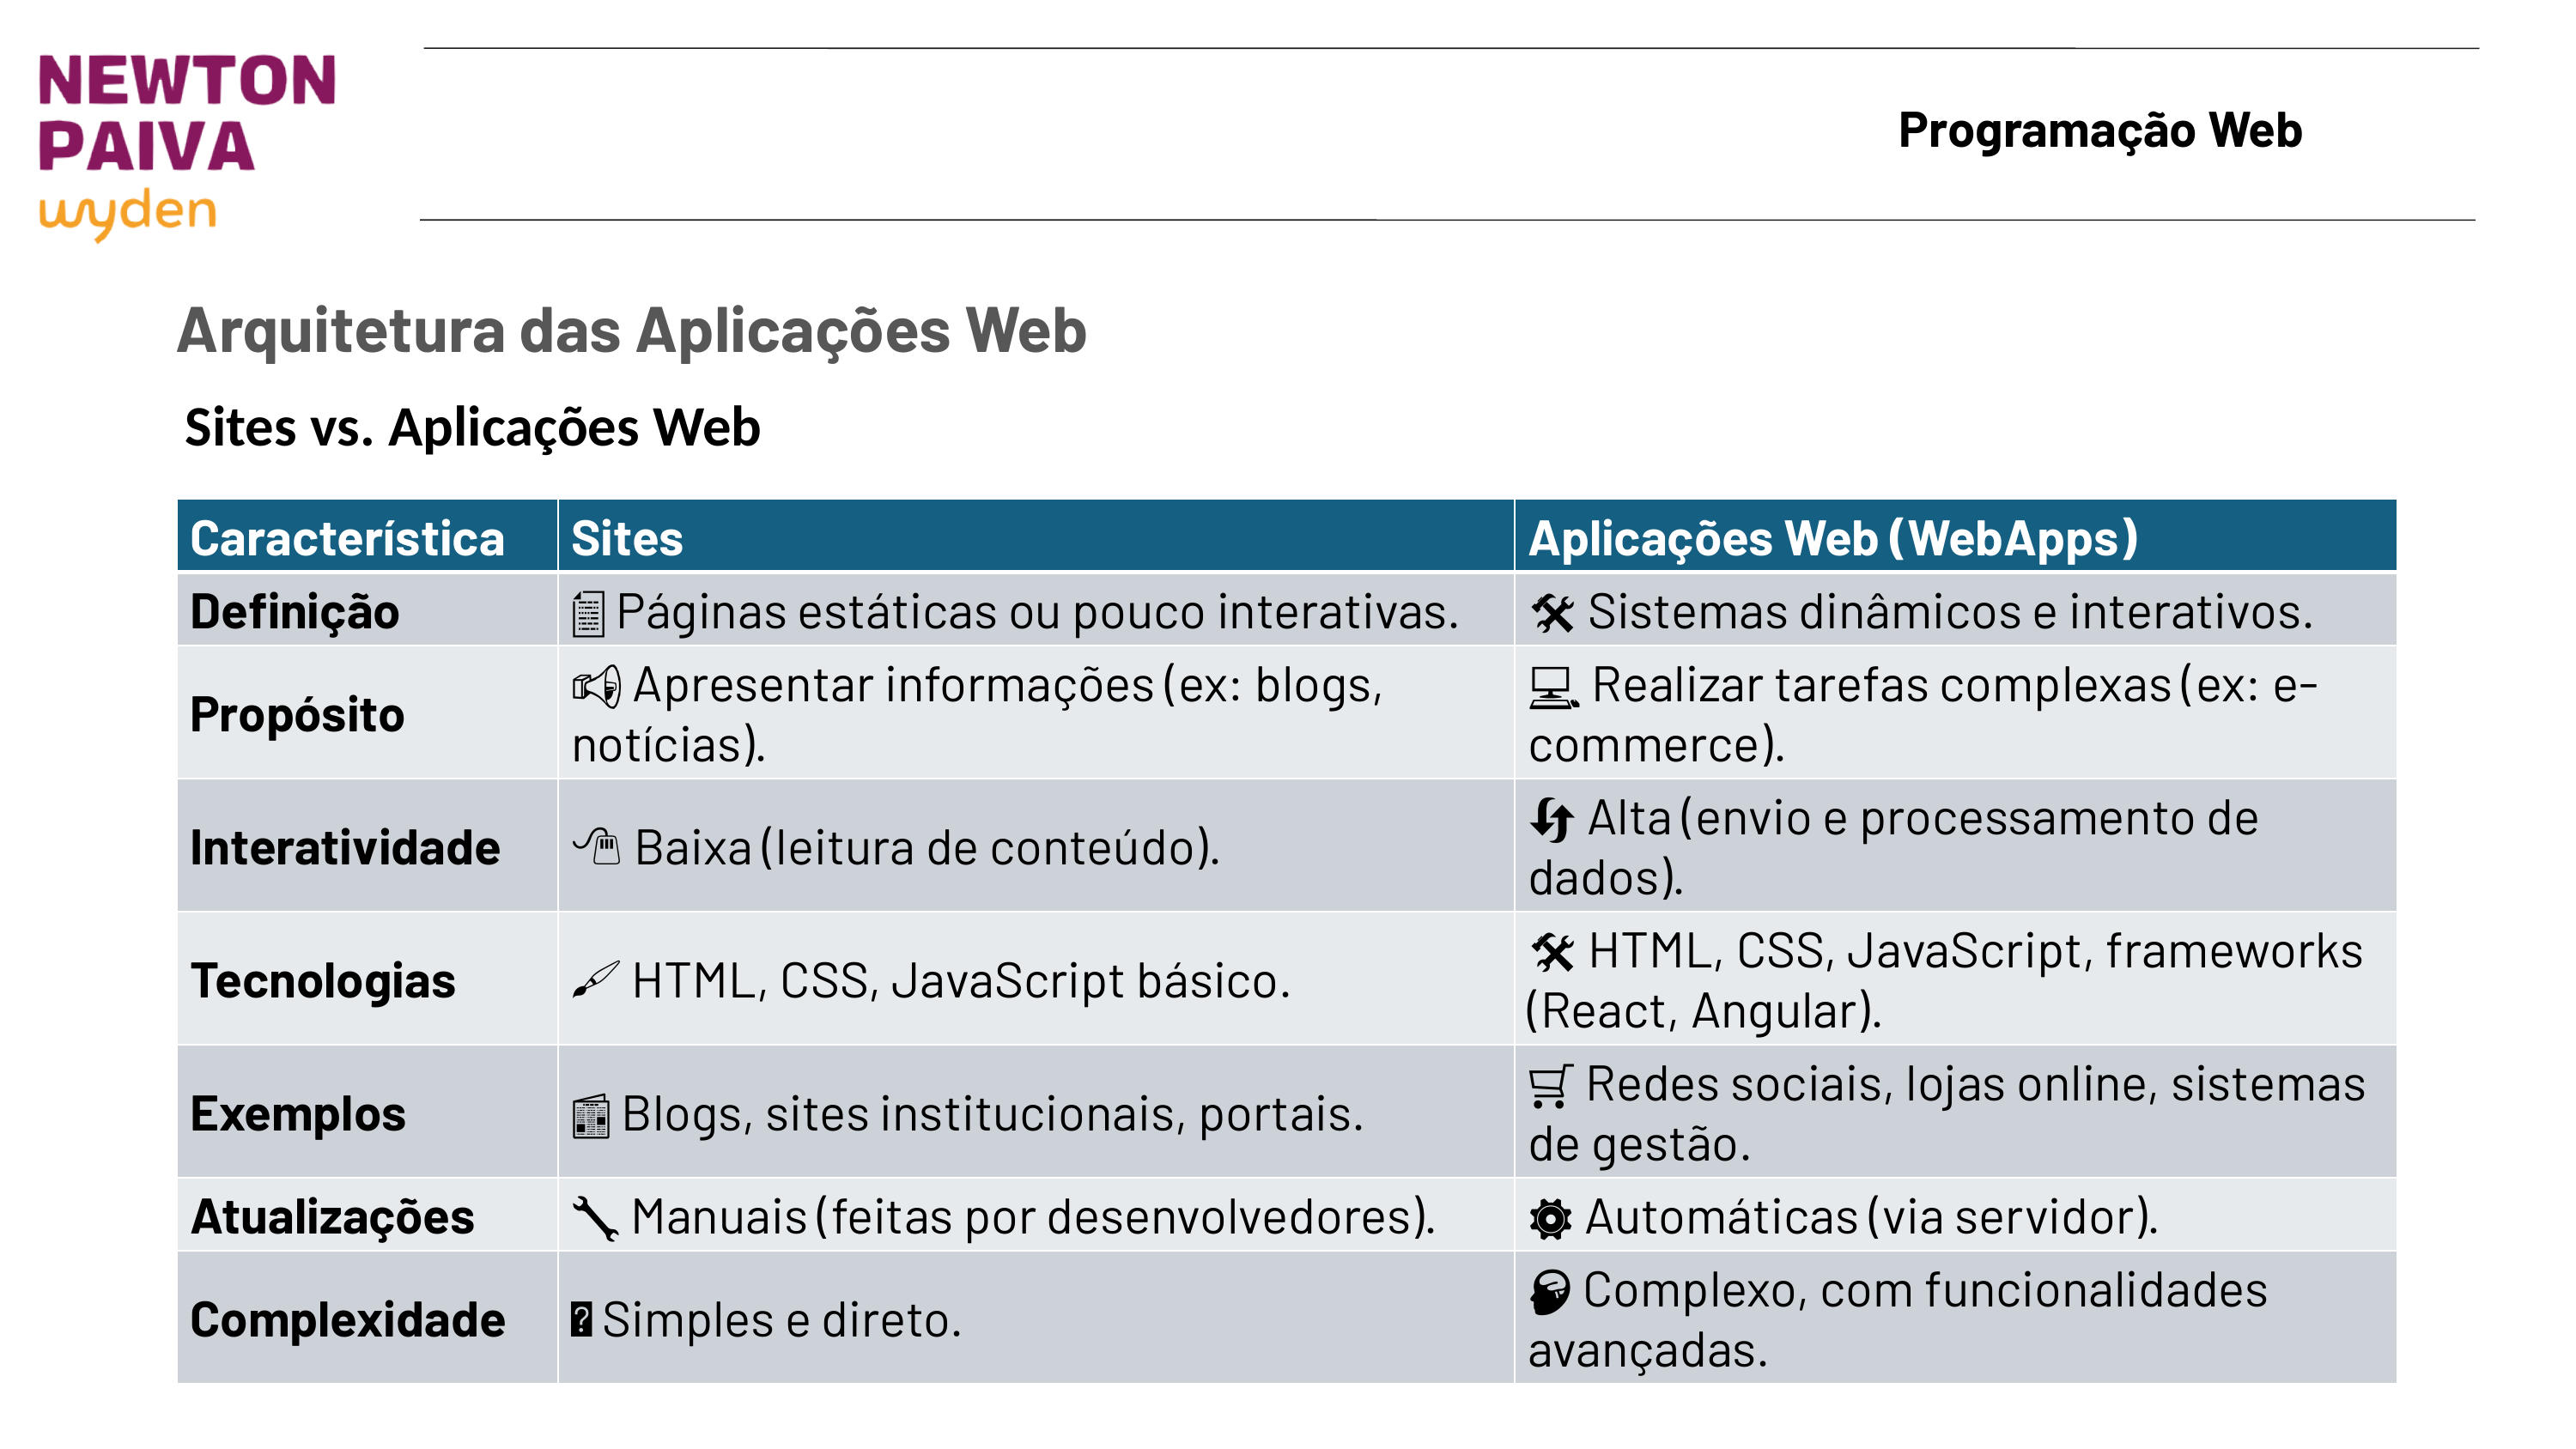

# Arquitetura das Aplicações Web
Sites vs. Aplicações Web
| Característica | Sites | Aplicações Web (WebApps) |
| --- | --- | --- |
| Definição | 📄 Páginas estáticas ou pouco interativas. | 🛠️ Sistemas dinâmicos e interativos. |
| Propósito | 📢 Apresentar informações (ex: blogs, notícias). | 💻 Realizar tarefas complexas (ex: e-commerce). |
| Interatividade | 🖱️ Baixa (leitura de conteúdo). | 🔄 Alta (envio e processamento de dados). |
| Tecnologias | 🖌️ HTML, CSS, JavaScript básico. | 🛠️ HTML, CSS, JavaScript, frameworks (React, Angular). |
| Exemplos | 📰 Blogs, sites institucionais, portais. | 🛒 Redes sociais, lojas online, sistemas de gestão. |
| Atualizações | 🔧 Manuais (feitas por desenvolvedores). | ⚙️ Automáticas (via servidor). |
| Complexidade | 🧩 Simples e direto. | 🧠 Complexo, com funcionalidades avançadas. |